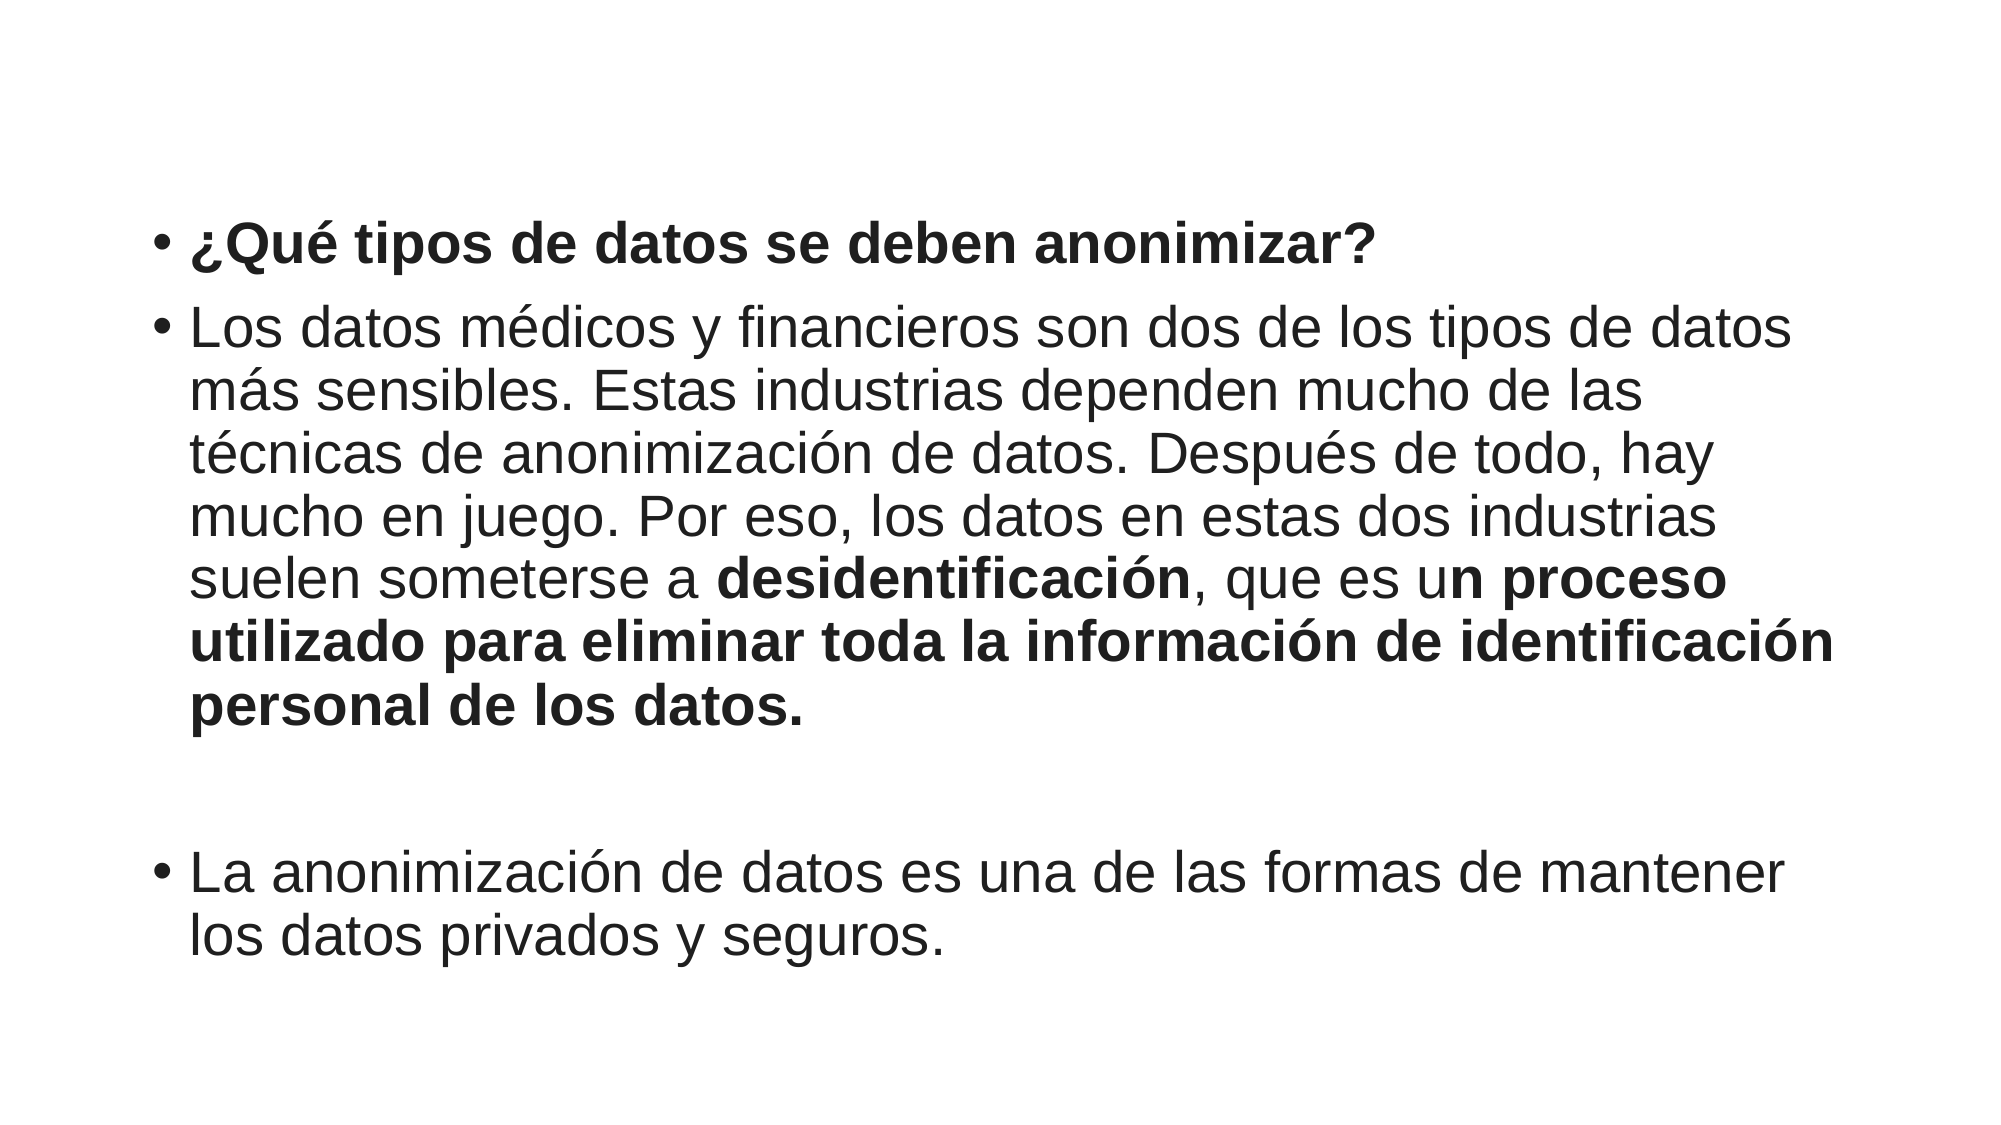

¿Qué tipos de datos se deben anonimizar?
Los datos médicos y financieros son dos de los tipos de datos más sensibles. Estas industrias dependen mucho de las técnicas de anonimización de datos. Después de todo, hay mucho en juego. Por eso, los datos en estas dos industrias suelen someterse a desidentificación, que es un proceso utilizado para eliminar toda la información de identificación personal de los datos.

La anonimización de datos es una de las formas de mantener los datos privados y seguros.